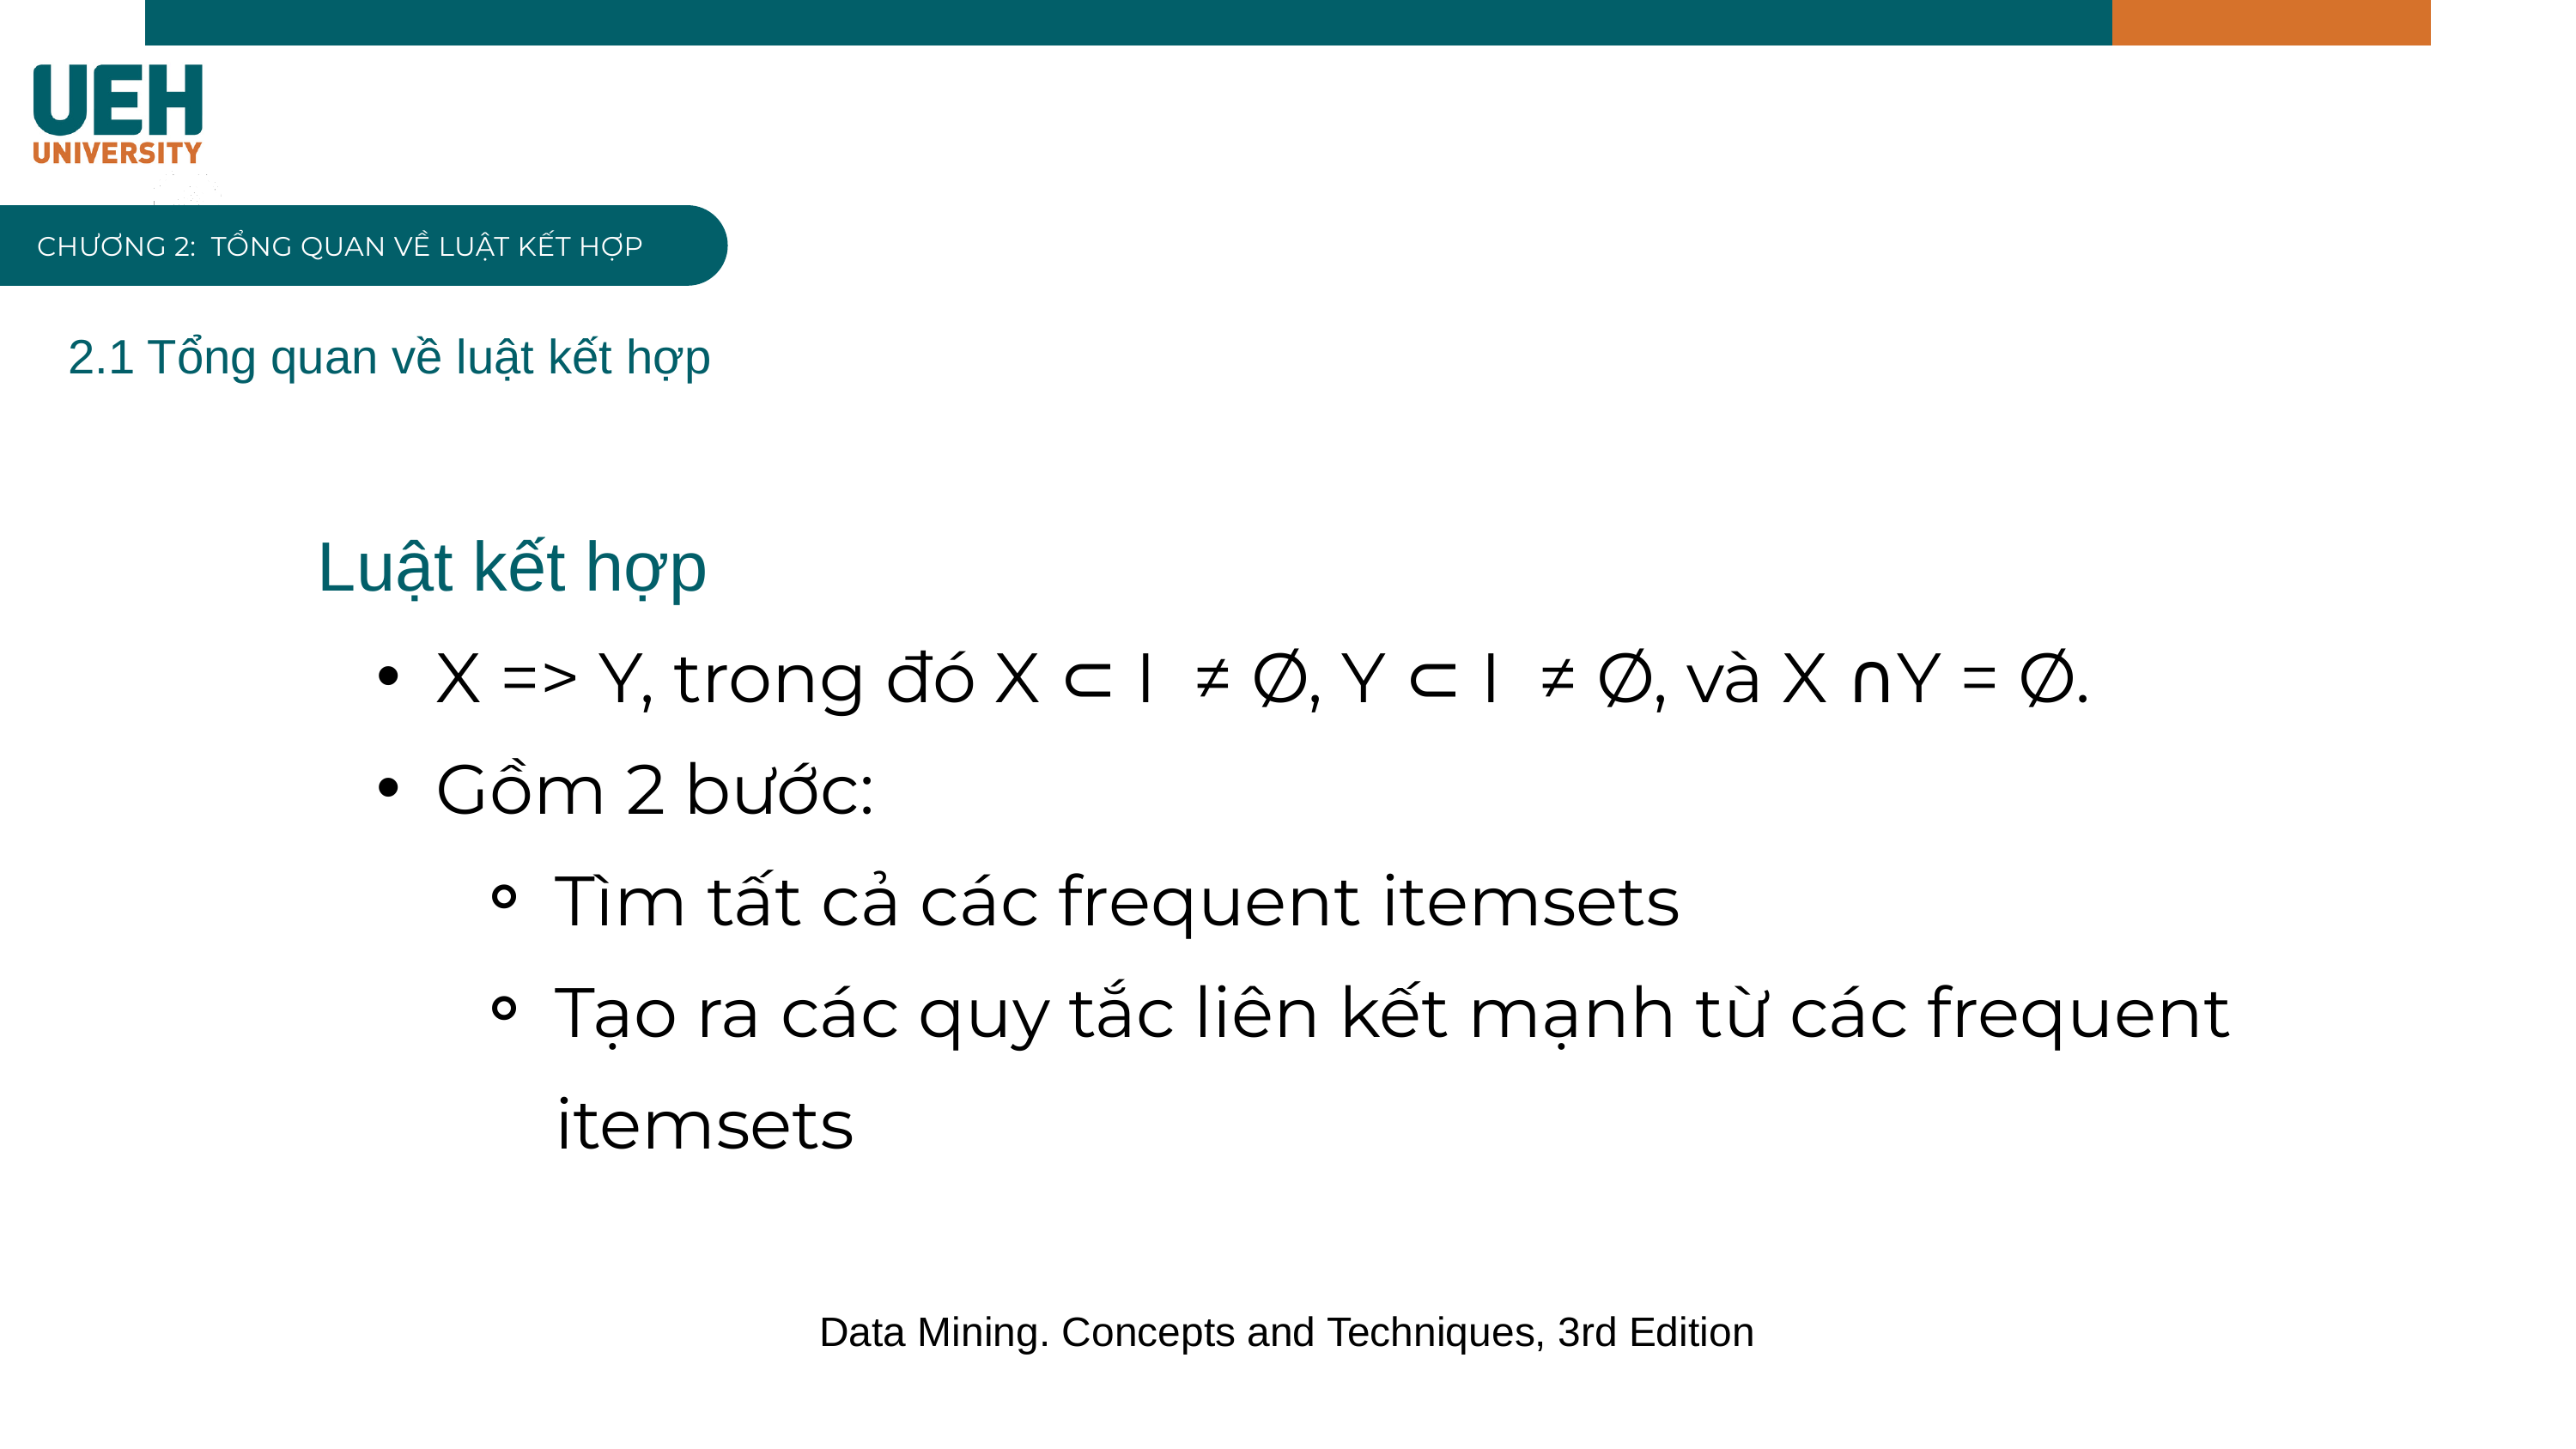

INFOGRAPHIC

CHƯƠNG 2:  TỔNG QUAN VỀ LUẬT KẾT HỢP

2.1 Tổng quan về luật kết hợp
Luật kết hợp
X => Y, trong đó X ⊂ I  ≠ Ø, Y ⊂ I  ≠ Ø, và X ∩Y = Ø.
Gồm 2 bước:
Tìm tất cả các frequent itemsets
Tạo ra các quy tắc liên kết mạnh từ các frequent itemsets
Data Mining. Concepts and Techniques, 3rd Edition